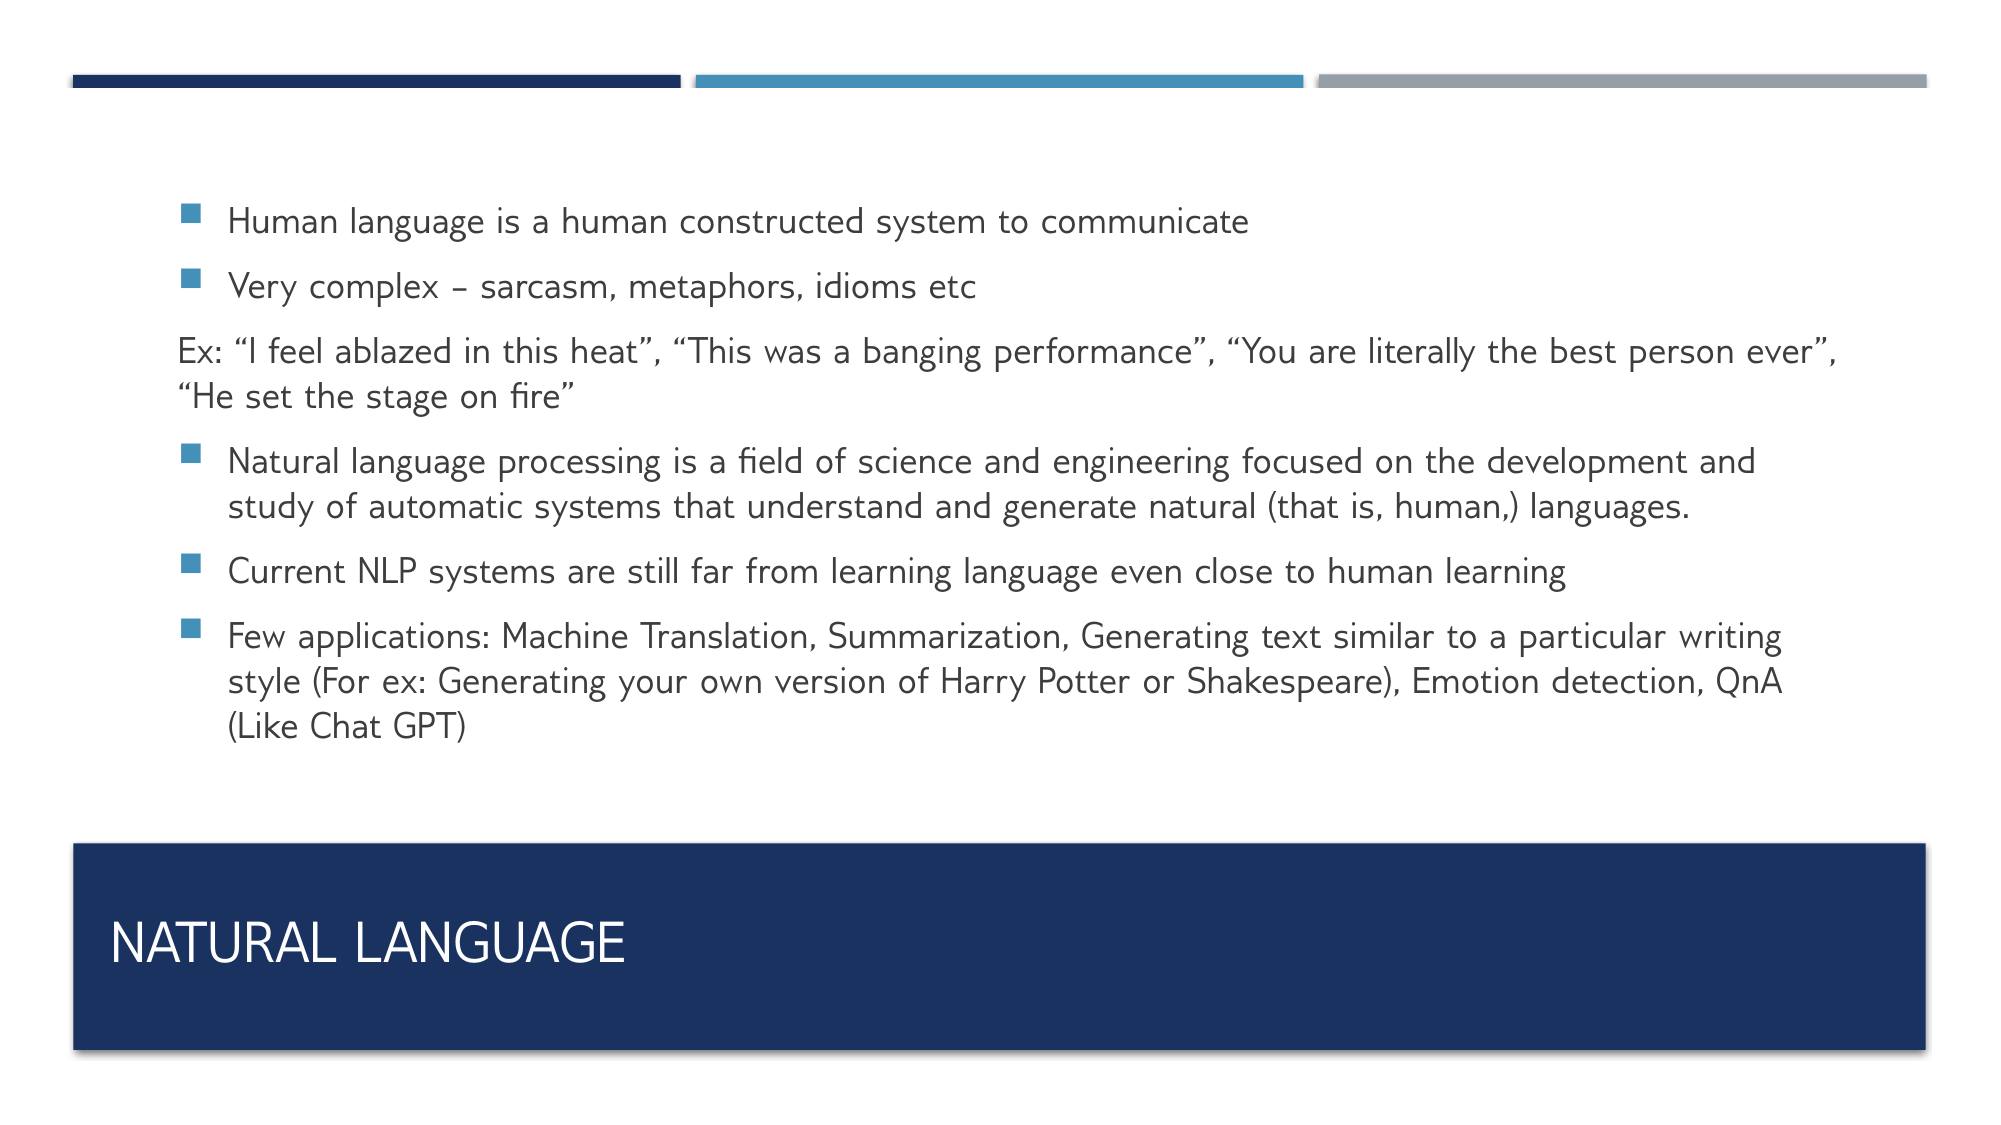

Human language is a human constructed system to communicate
Very complex – sarcasm, metaphors, idioms etc
Ex: “I feel ablazed in this heat”, “This was a banging performance”, “You are literally the best person ever”, “He set the stage on fire”
Natural language processing is a field of science and engineering focused on the development and study of automatic systems that understand and generate natural (that is, human,) languages.
Current NLP systems are still far from learning language even close to human learning
Few applications: Machine Translation, Summarization, Generating text similar to a particular writing style (For ex: Generating your own version of Harry Potter or Shakespeare), Emotion detection, QnA (Like Chat GPT)
DATA
Information

# Natural language